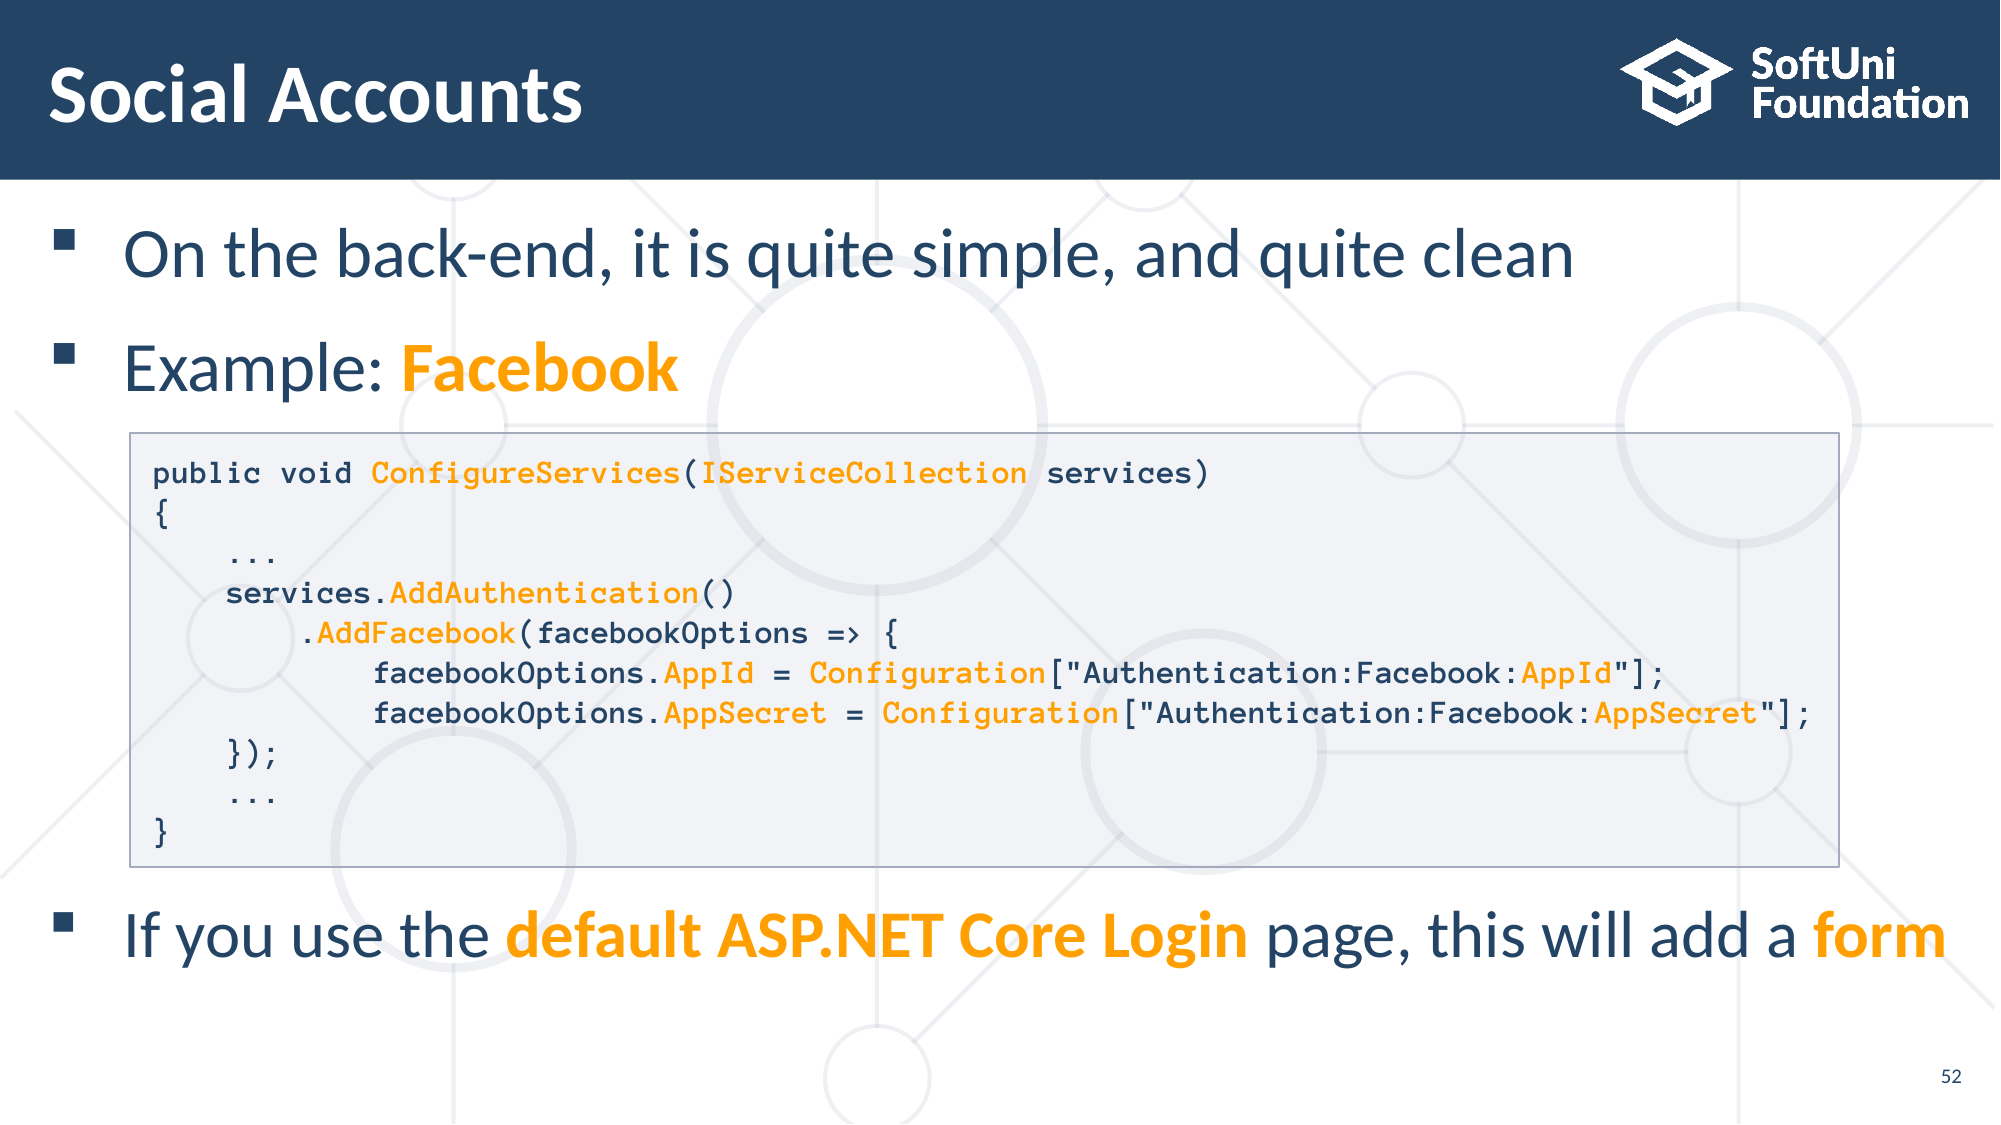

# Social Accounts
On the back-end, it is quite simple, and quite clean
Example: Facebook

If you use the default ASP.NET Core Login page, this will add a form
public void ConfigureServices(IServiceCollection services)
{
    ...
    services.AddAuthentication()
        .AddFacebook(facebookOptions => {
            facebookOptions.AppId = Configuration["Authentication:Facebook:AppId"];
            facebookOptions.AppSecret = Configuration["Authentication:Facebook:AppSecret"];
    });
    ...
}
52